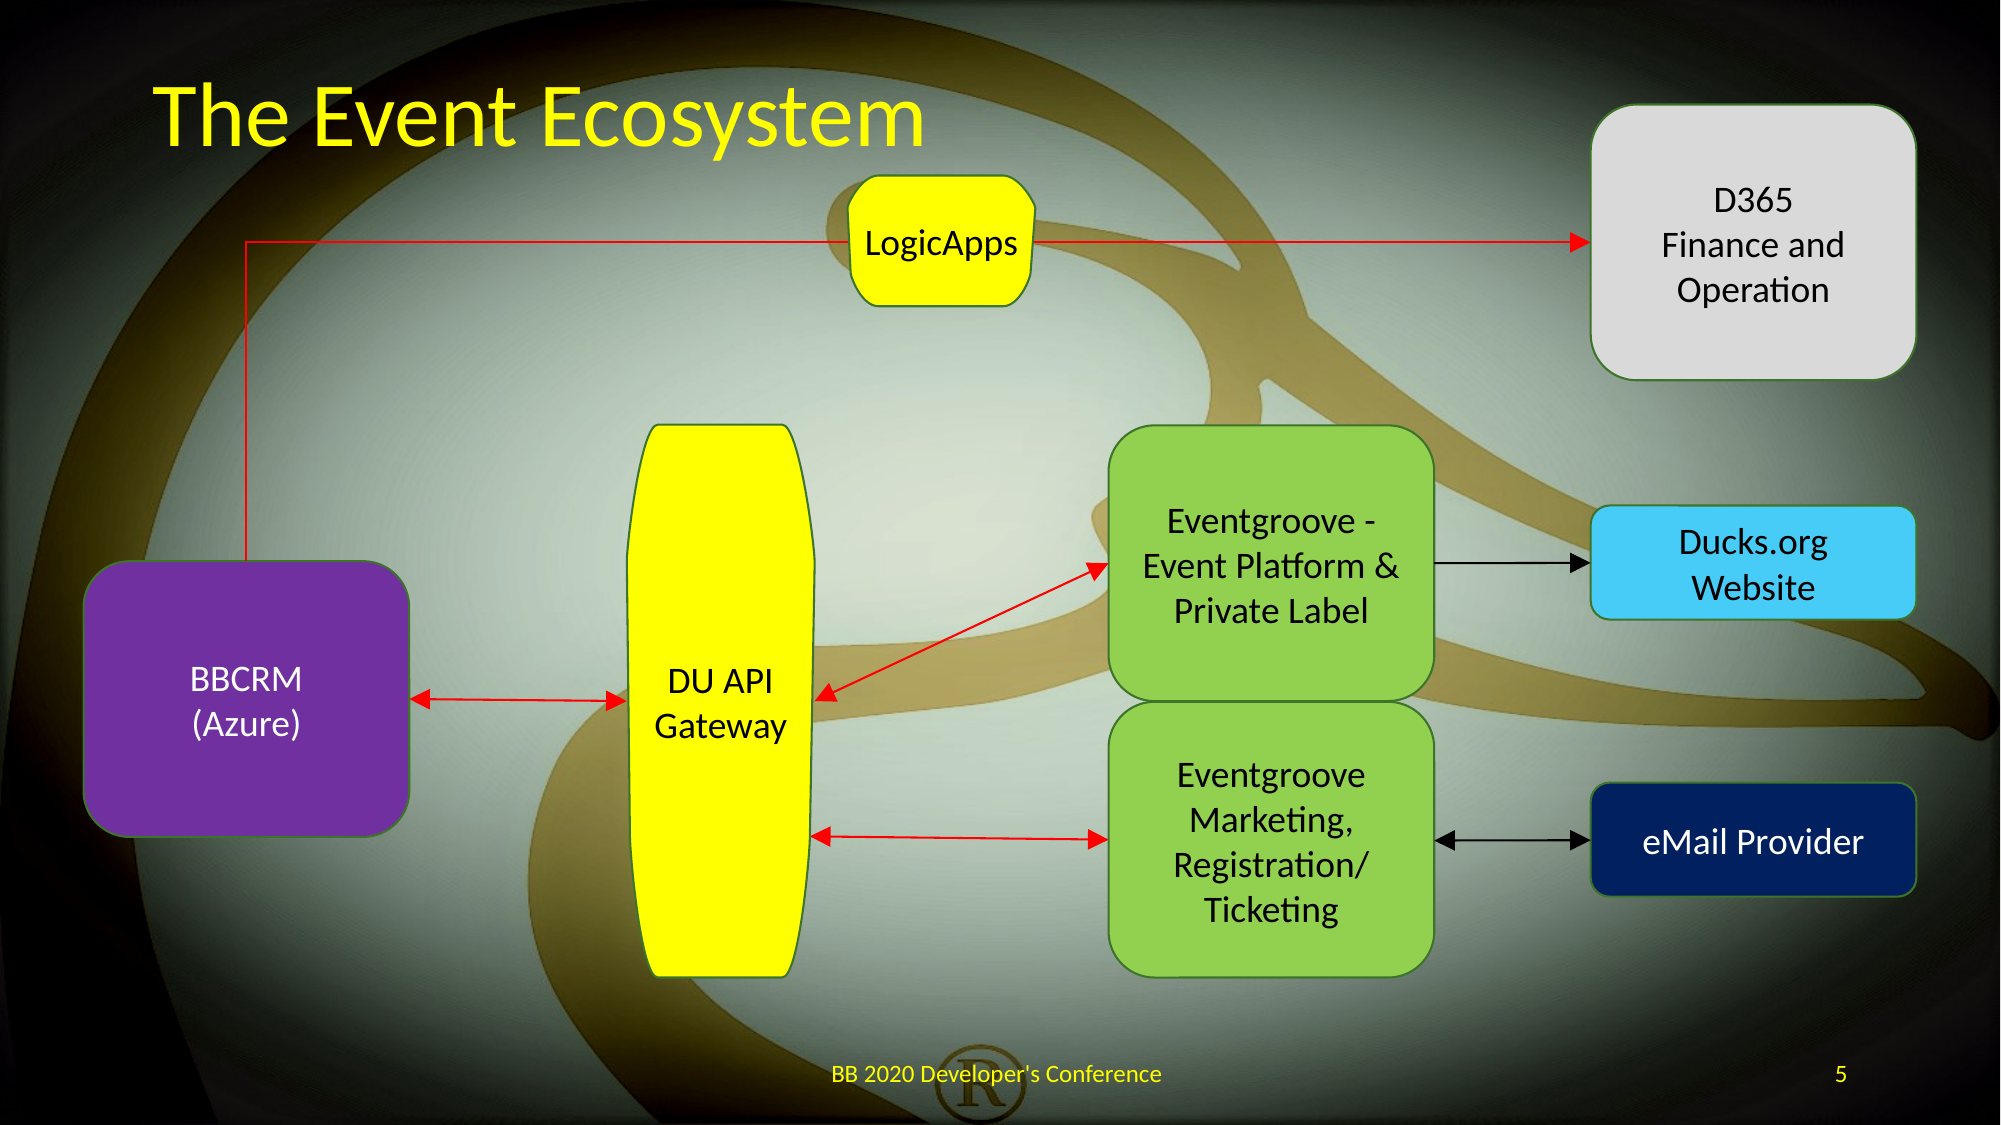

# The Event Ecosystem
D365
Finance and Operation
LogicApps
DU API
Gateway
Eventgroove -
Event Platform & Private Label
Eventgroove
Marketing, Registration/ Ticketing
Ducks.org
Website
eMail Provider
BBCRM
(Azure)
BB 2020 Developer's Conference
5